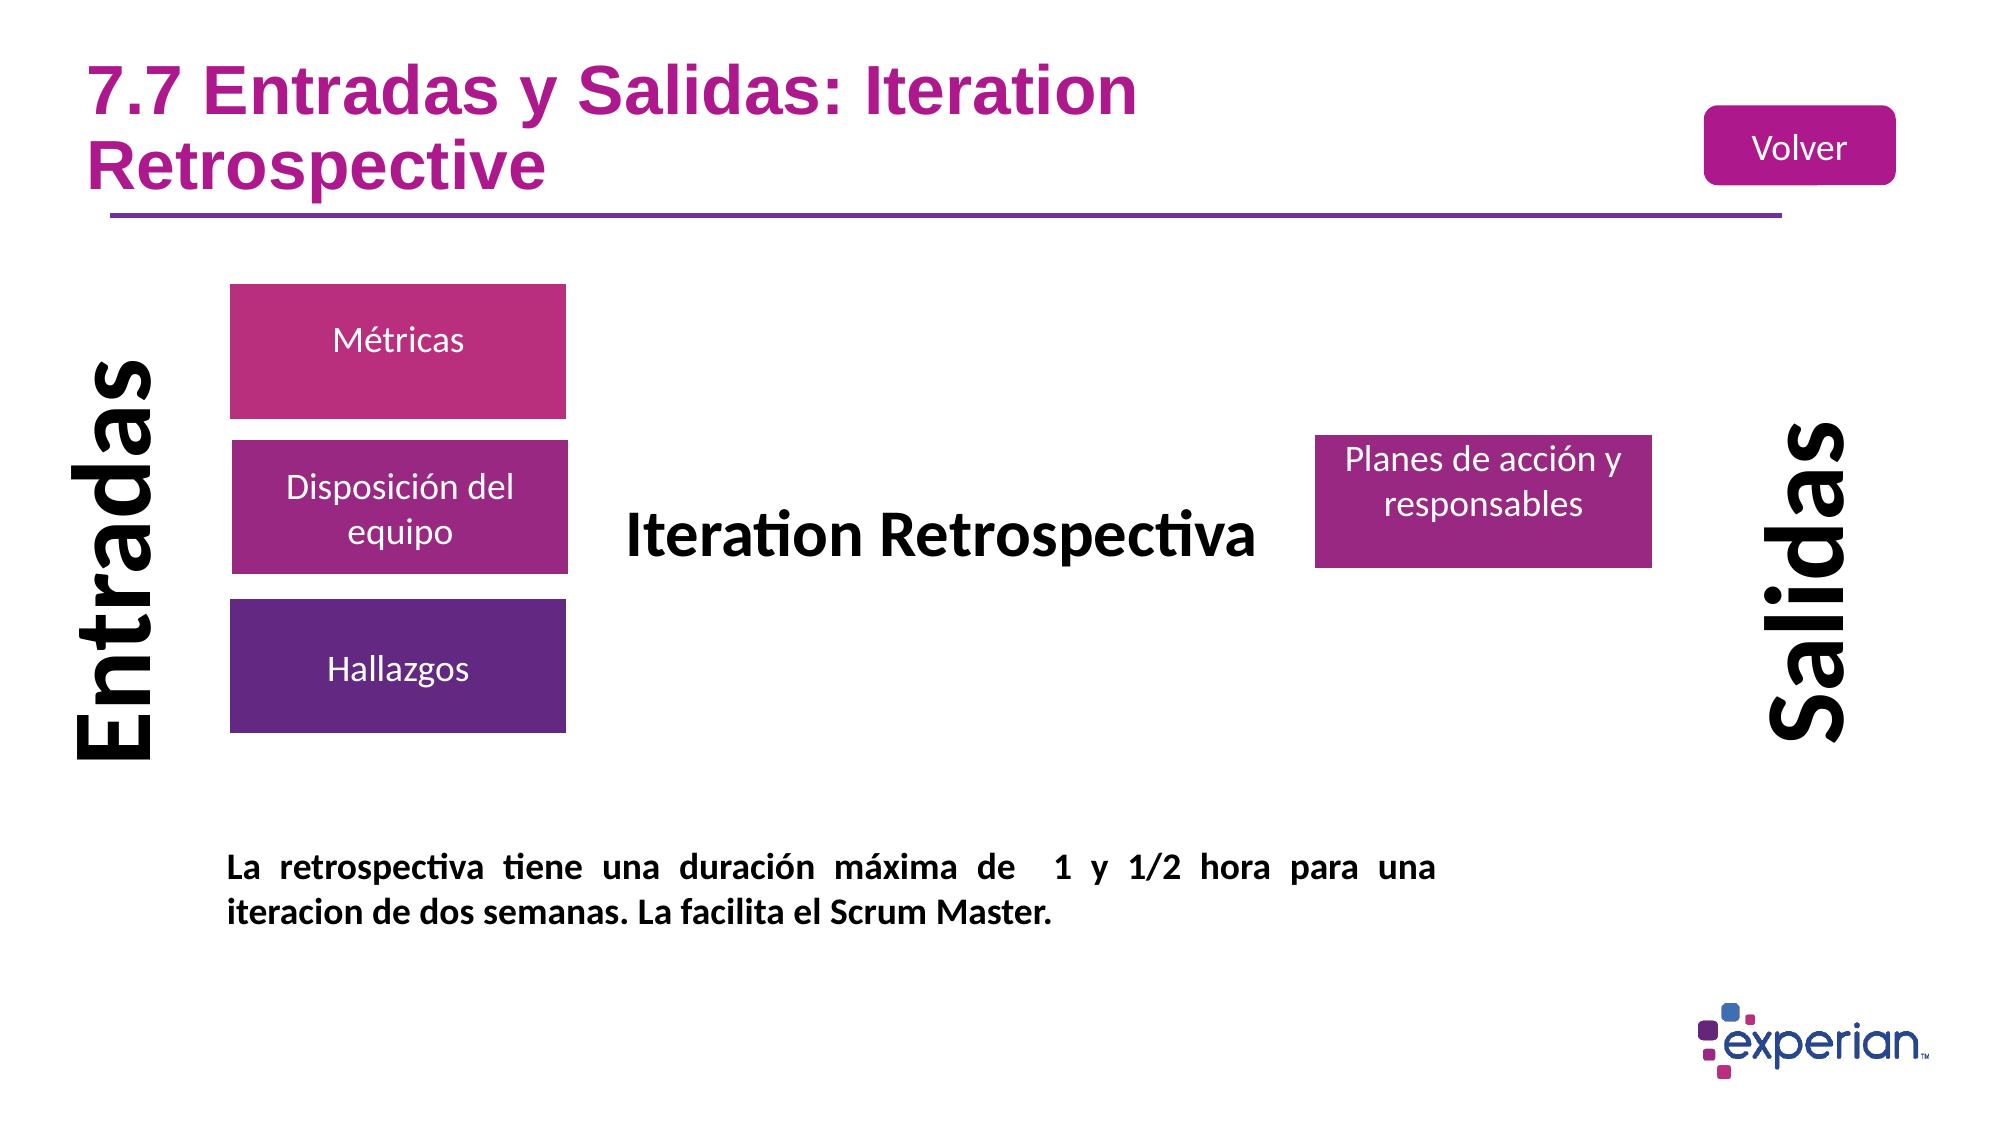

7.7 Entradas y Salidas: Iteration Retrospective
Volver
Métricas

Planes de acción y responsables

Disposición del equipo
Iteration Retrospectiva
Entradas
Salidas
Hallazgos
La retrospectiva tiene una duración máxima de  1 y 1/2 hora para una iteracion de dos semanas. La facilita el Scrum Master.